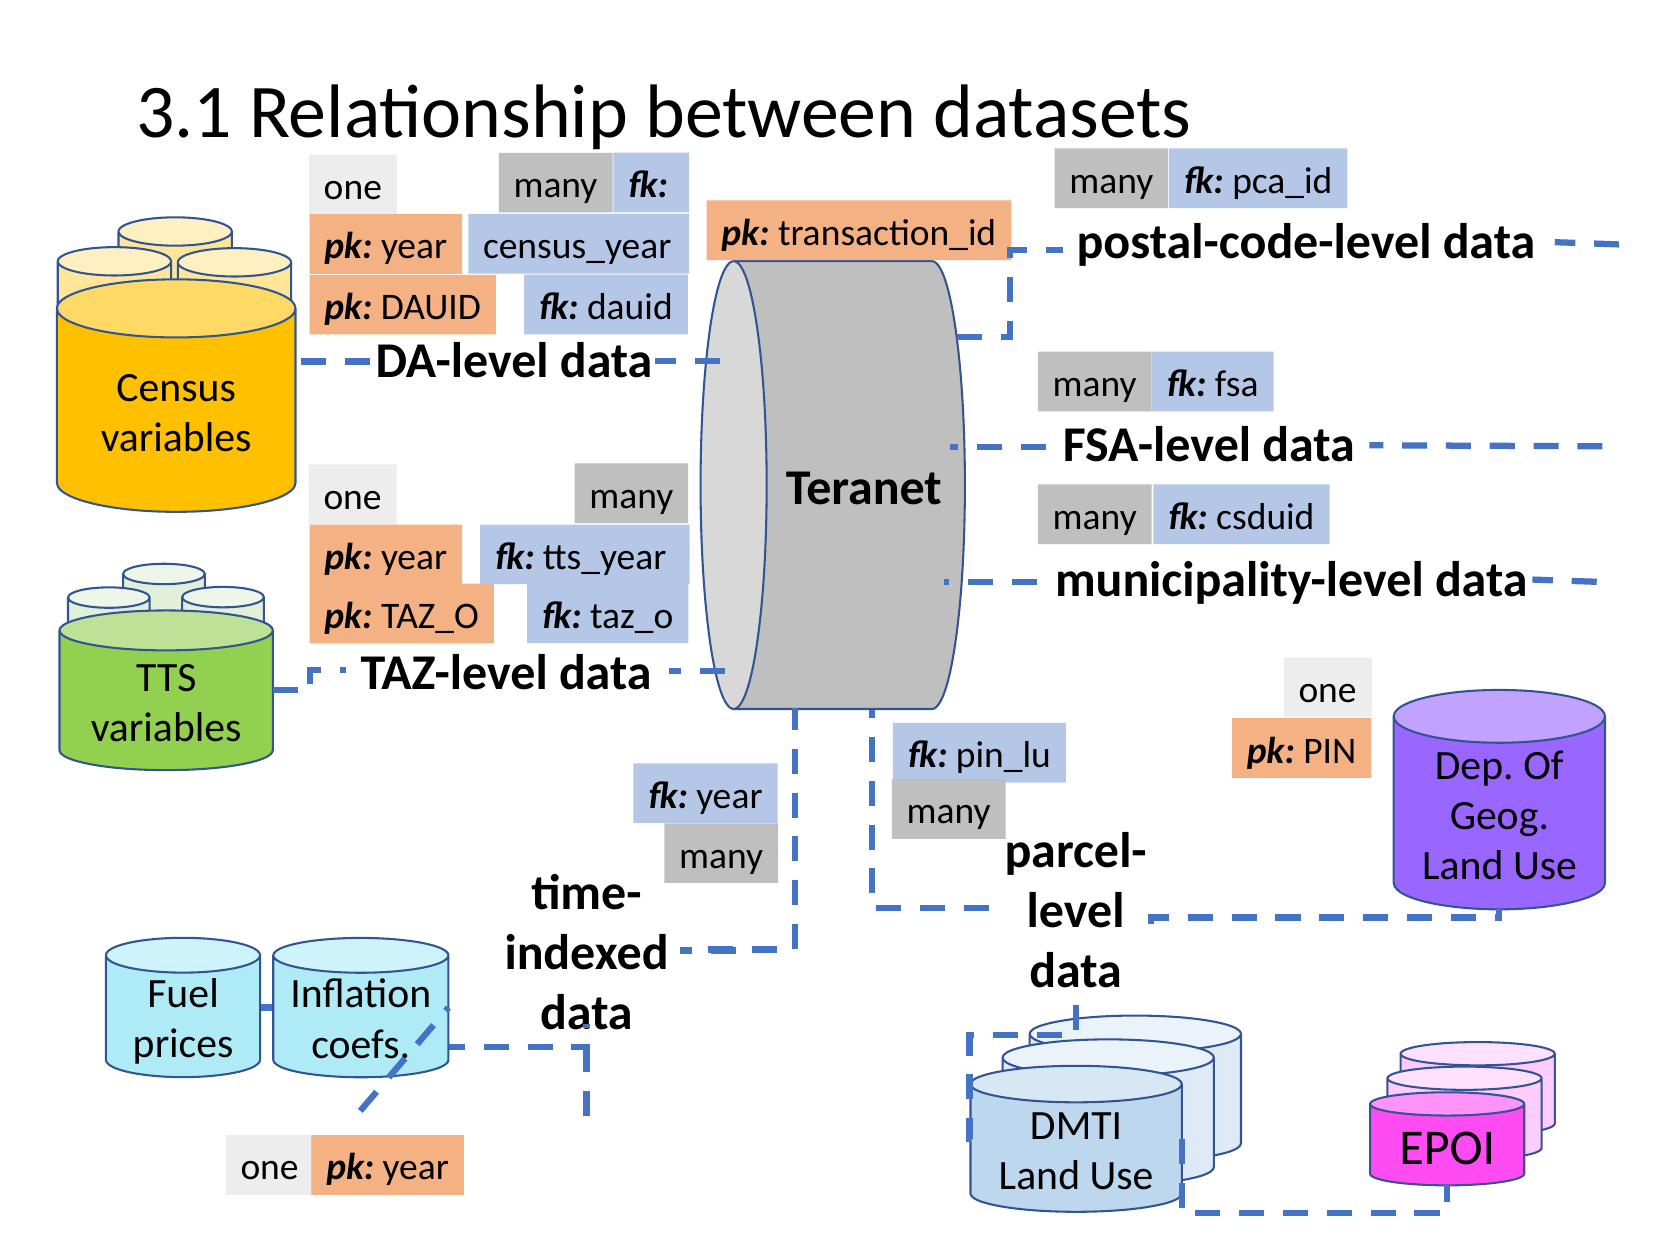

3.1 Relationship between datasets
many
fk: pca_id
fk:
many
one
pk: transaction_id
postal-code-level data
census_year
pk: year

fk: dauid
pk: DAUID
Census
variables
DA-level data
many
fk: fsa

FSA-level data
Teranet
many
one
many
fk: csduid
pk: year
fk: tts_year
municipality-level data

fk: taz_o
pk: TAZ_O

TTS
variables
TAZ-level data
one
Dep. Of Geog.
Land Use
pk: PIN
fk: pin_lu
fk: year
many
parcel-level data
many
time-indexed data
Fuel prices
Inflation
coefs.
DMTI
Land Use
DMTI
Land Use
EPOI
DMTI
Land Use
EPOI
EPOI
one
pk: year